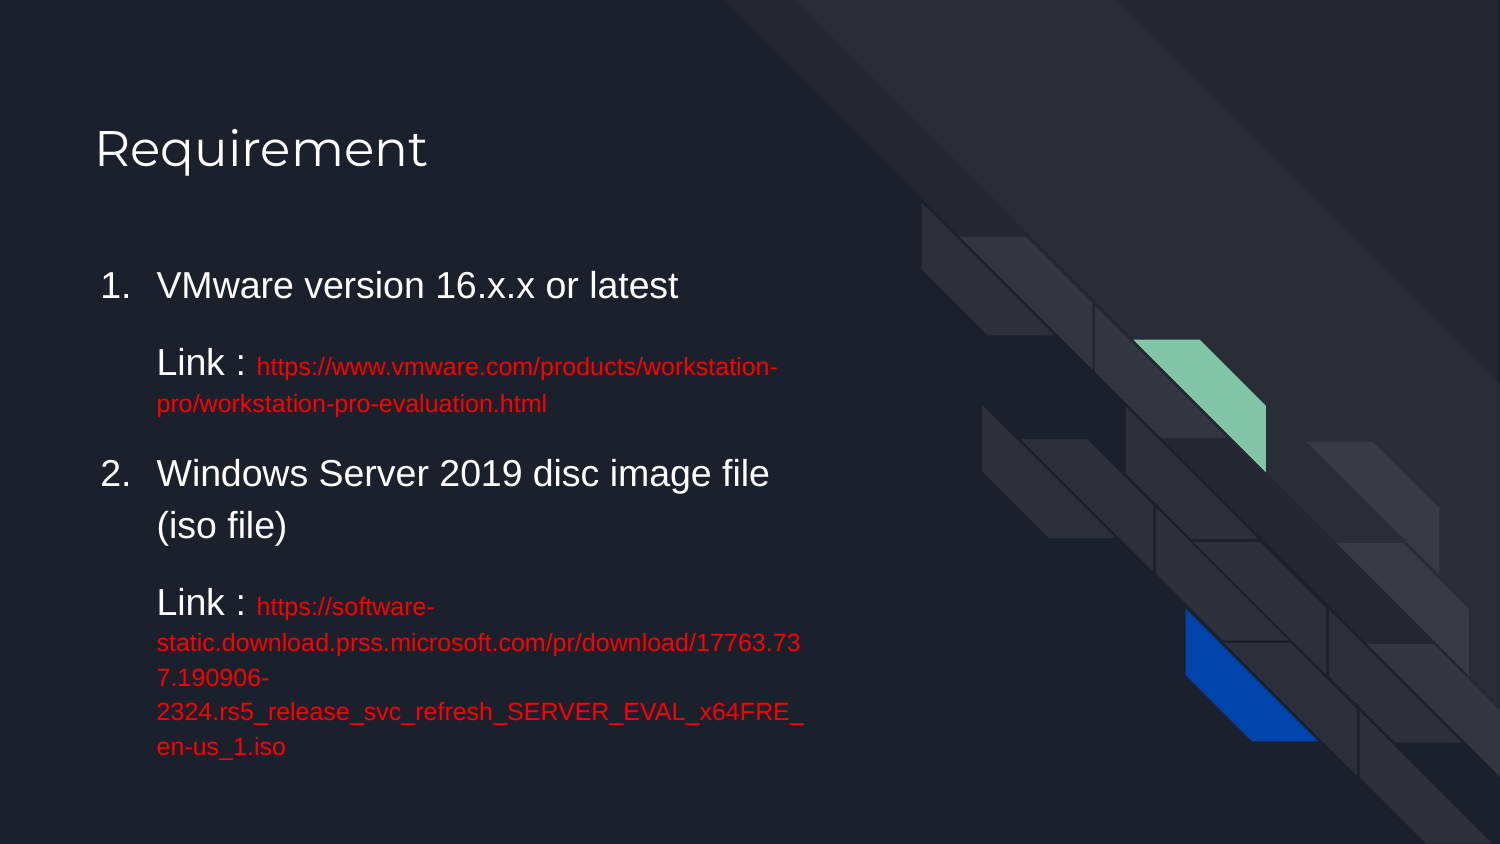

# Requirement
VMware version 16.x.x or latest
Link : https://www.vmware.com/products/workstation-pro/workstation-pro-evaluation.html
Windows Server 2019 disc image file (iso file)
Link : https://software-static.download.prss.microsoft.com/pr/download/17763.737.190906-2324.rs5_release_svc_refresh_SERVER_EVAL_x64FRE_en-us_1.iso